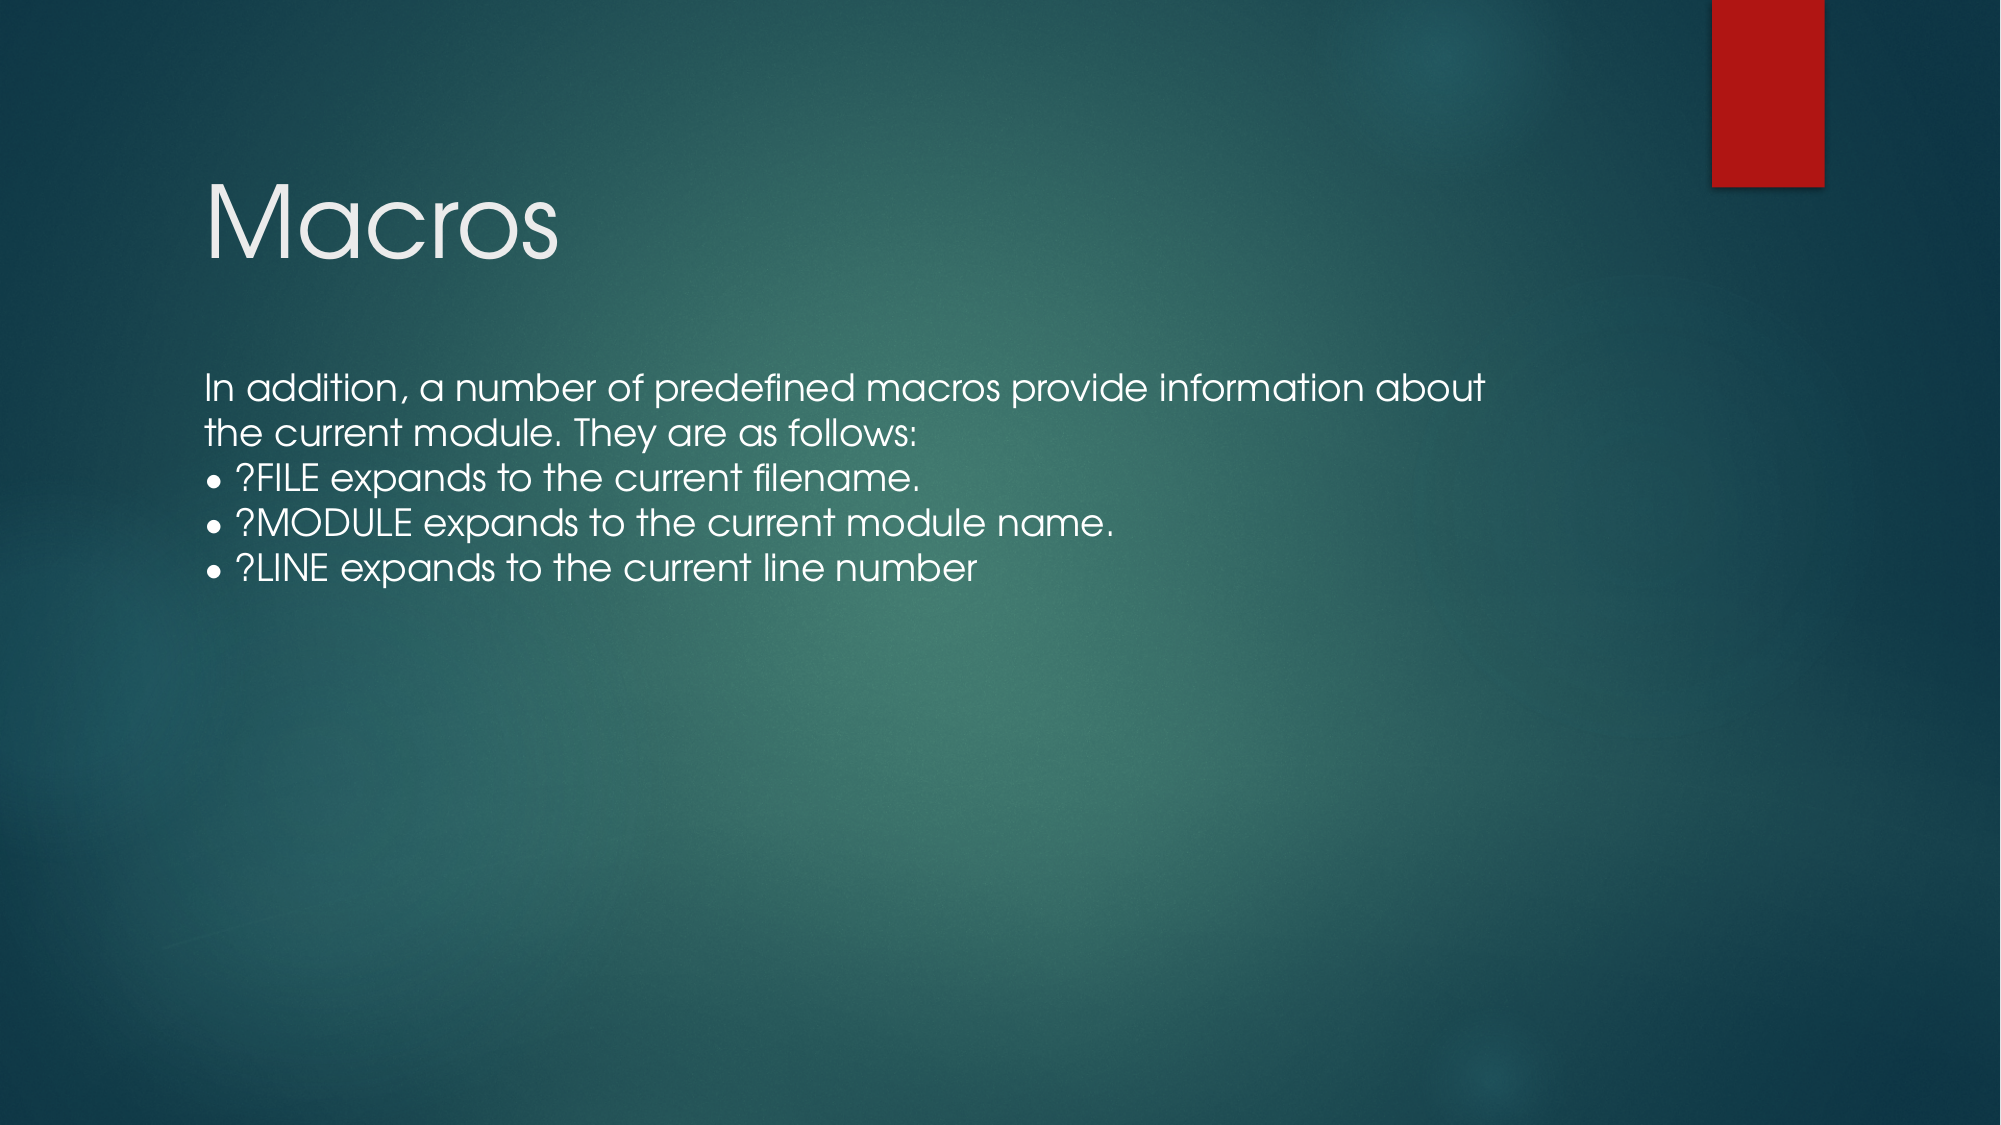

# Macros
In addition, a number of predefined macros provide information about
the current module. They are as follows:
• ?FILE expands to the current filename.
• ?MODULE expands to the current module name.
• ?LINE expands to the current line number